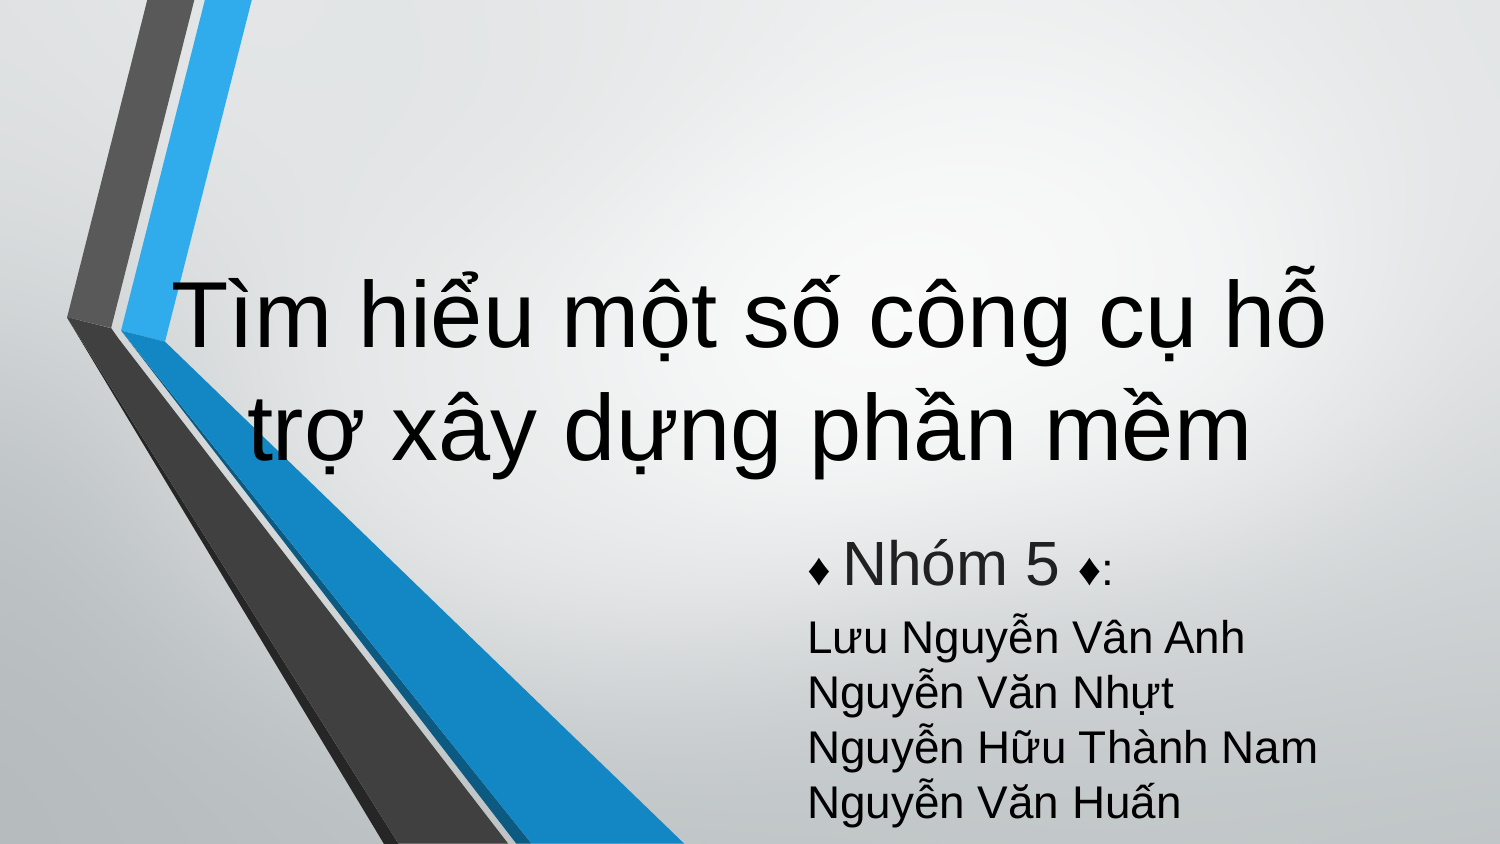

# Tìm hiểu một số công cụ hỗ trợ xây dựng phần mềm
♦ Nhóm 5 ♦:
Lưu Nguyễn Vân Anh
Nguyễn Văn Nhựt
Nguyễn Hữu Thành Nam
Nguyễn Văn Huấn